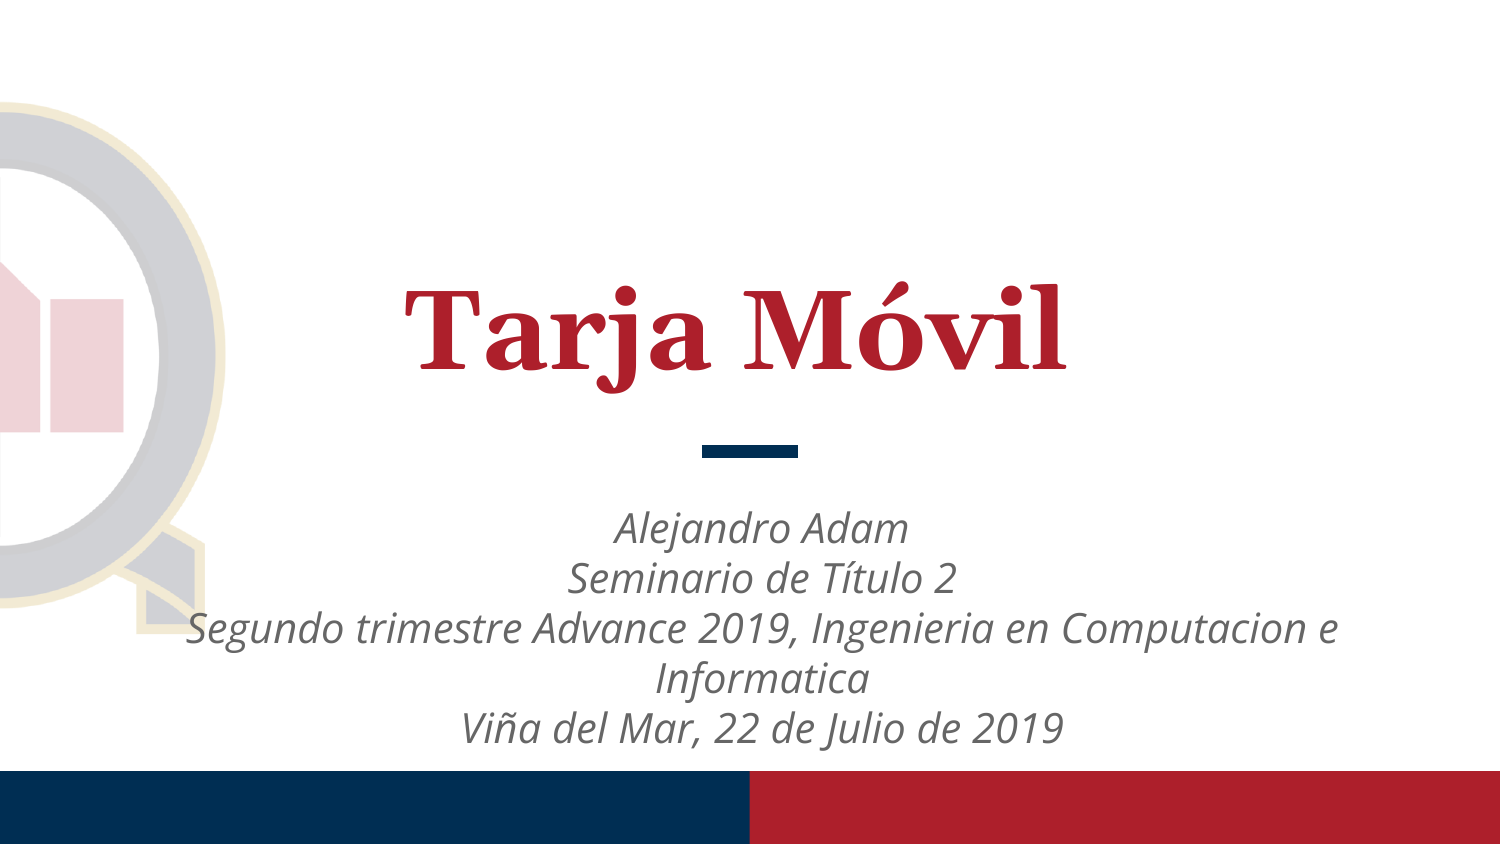

# Tarja Móvil

Alejandro Adam
Seminario de Título 2
Segundo trimestre Advance 2019, Ingenieria en Computacion e Informatica
Viña del Mar, 22 de Julio de 2019